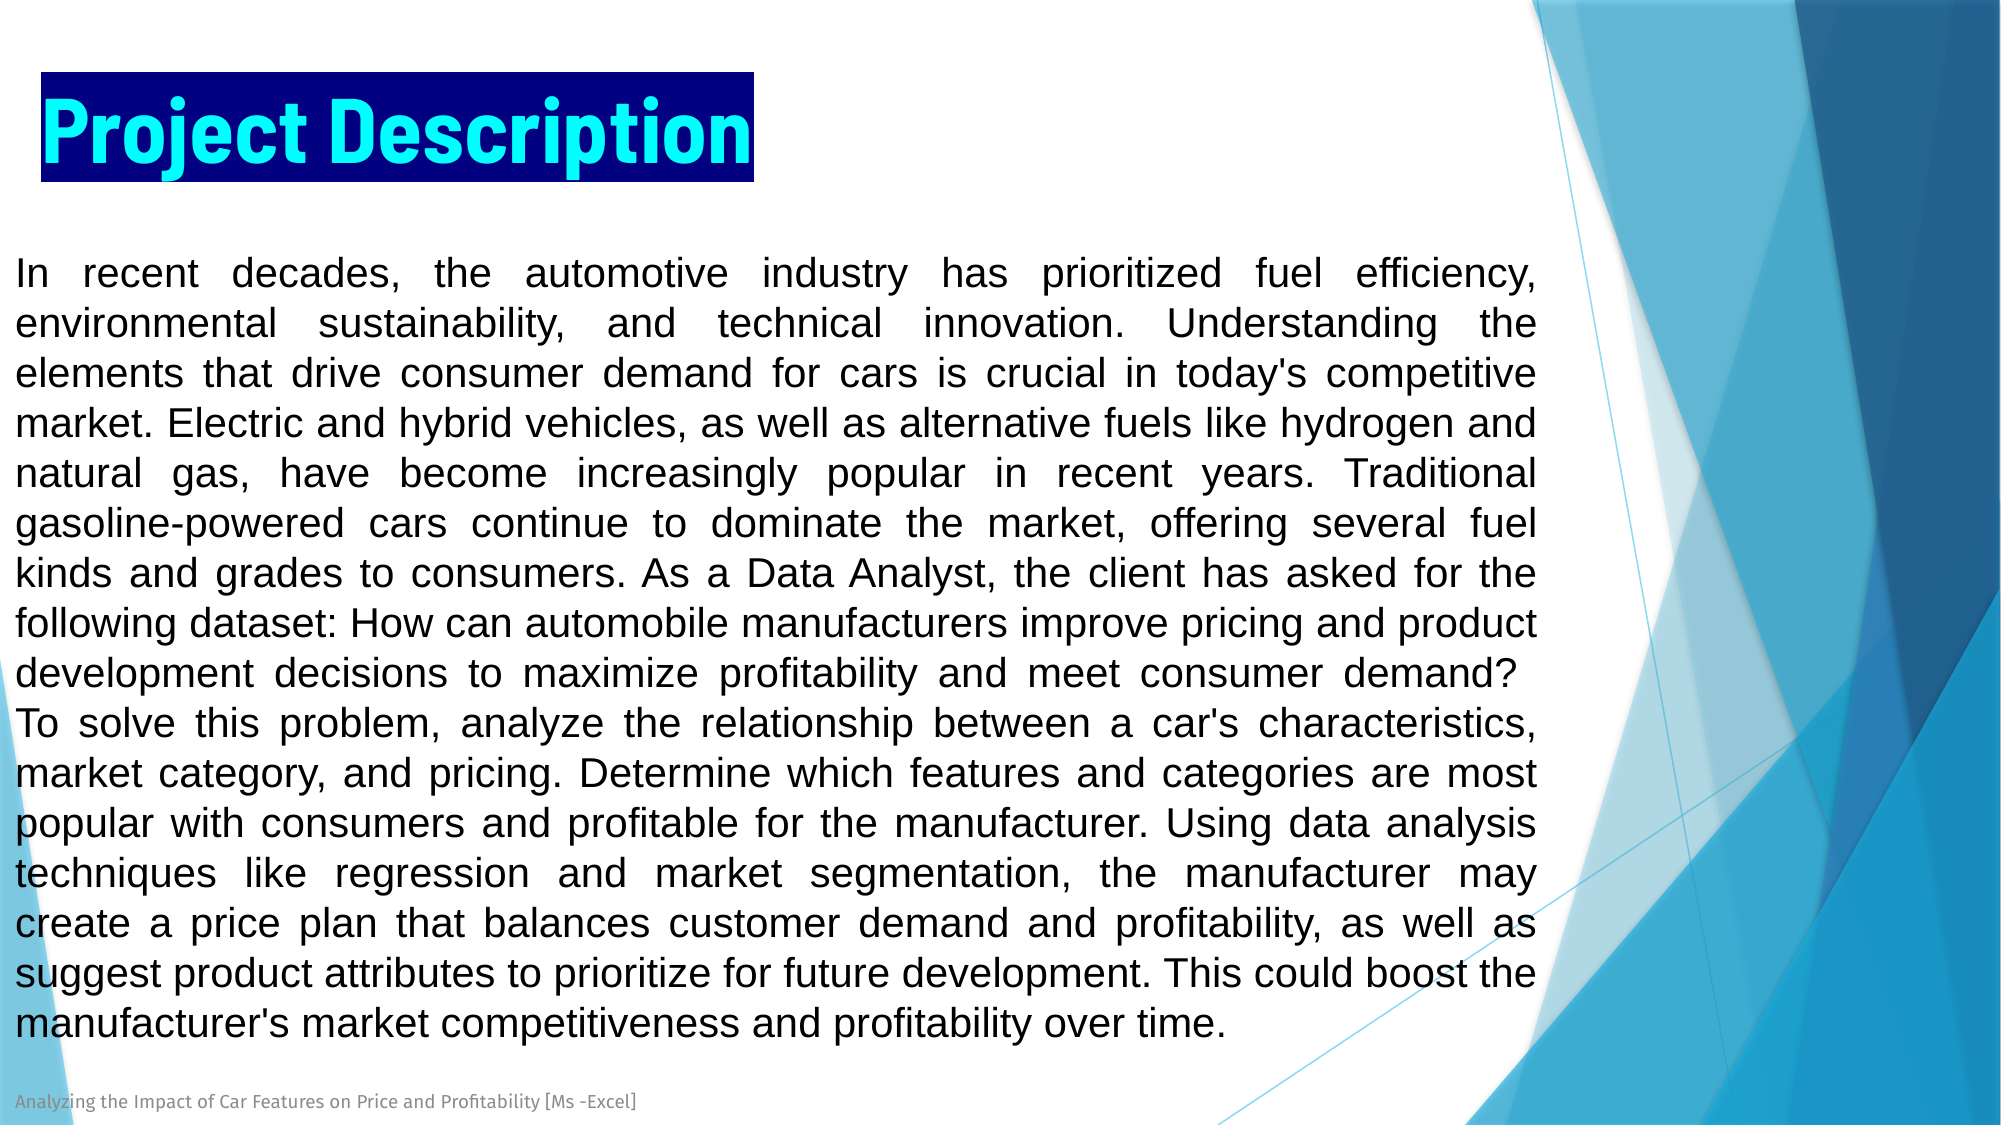

Project Description

In recent decades, the automotive industry has prioritized fuel efficiency, environmental sustainability, and technical innovation. Understanding the elements that drive consumer demand for cars is crucial in today's competitive market. Electric and hybrid vehicles, as well as alternative fuels like hydrogen and natural gas, have become increasingly popular in recent years. Traditional gasoline-powered cars continue to dominate the market, offering several fuel kinds and grades to consumers. As a Data Analyst, the client has asked for the following dataset: How can automobile manufacturers improve pricing and product development decisions to maximize profitability and meet consumer demand?
To solve this problem, analyze the relationship between a car's characteristics, market category, and pricing. Determine which features and categories are most popular with consumers and profitable for the manufacturer. Using data analysis techniques like regression and market segmentation, the manufacturer may create a price plan that balances customer demand and profitability, as well as suggest product attributes to prioritize for future development. This could boost the manufacturer's market competitiveness and profitability over time.

Analyzing the Impact of Car Features on Price and Profitability [Ms -Excel]